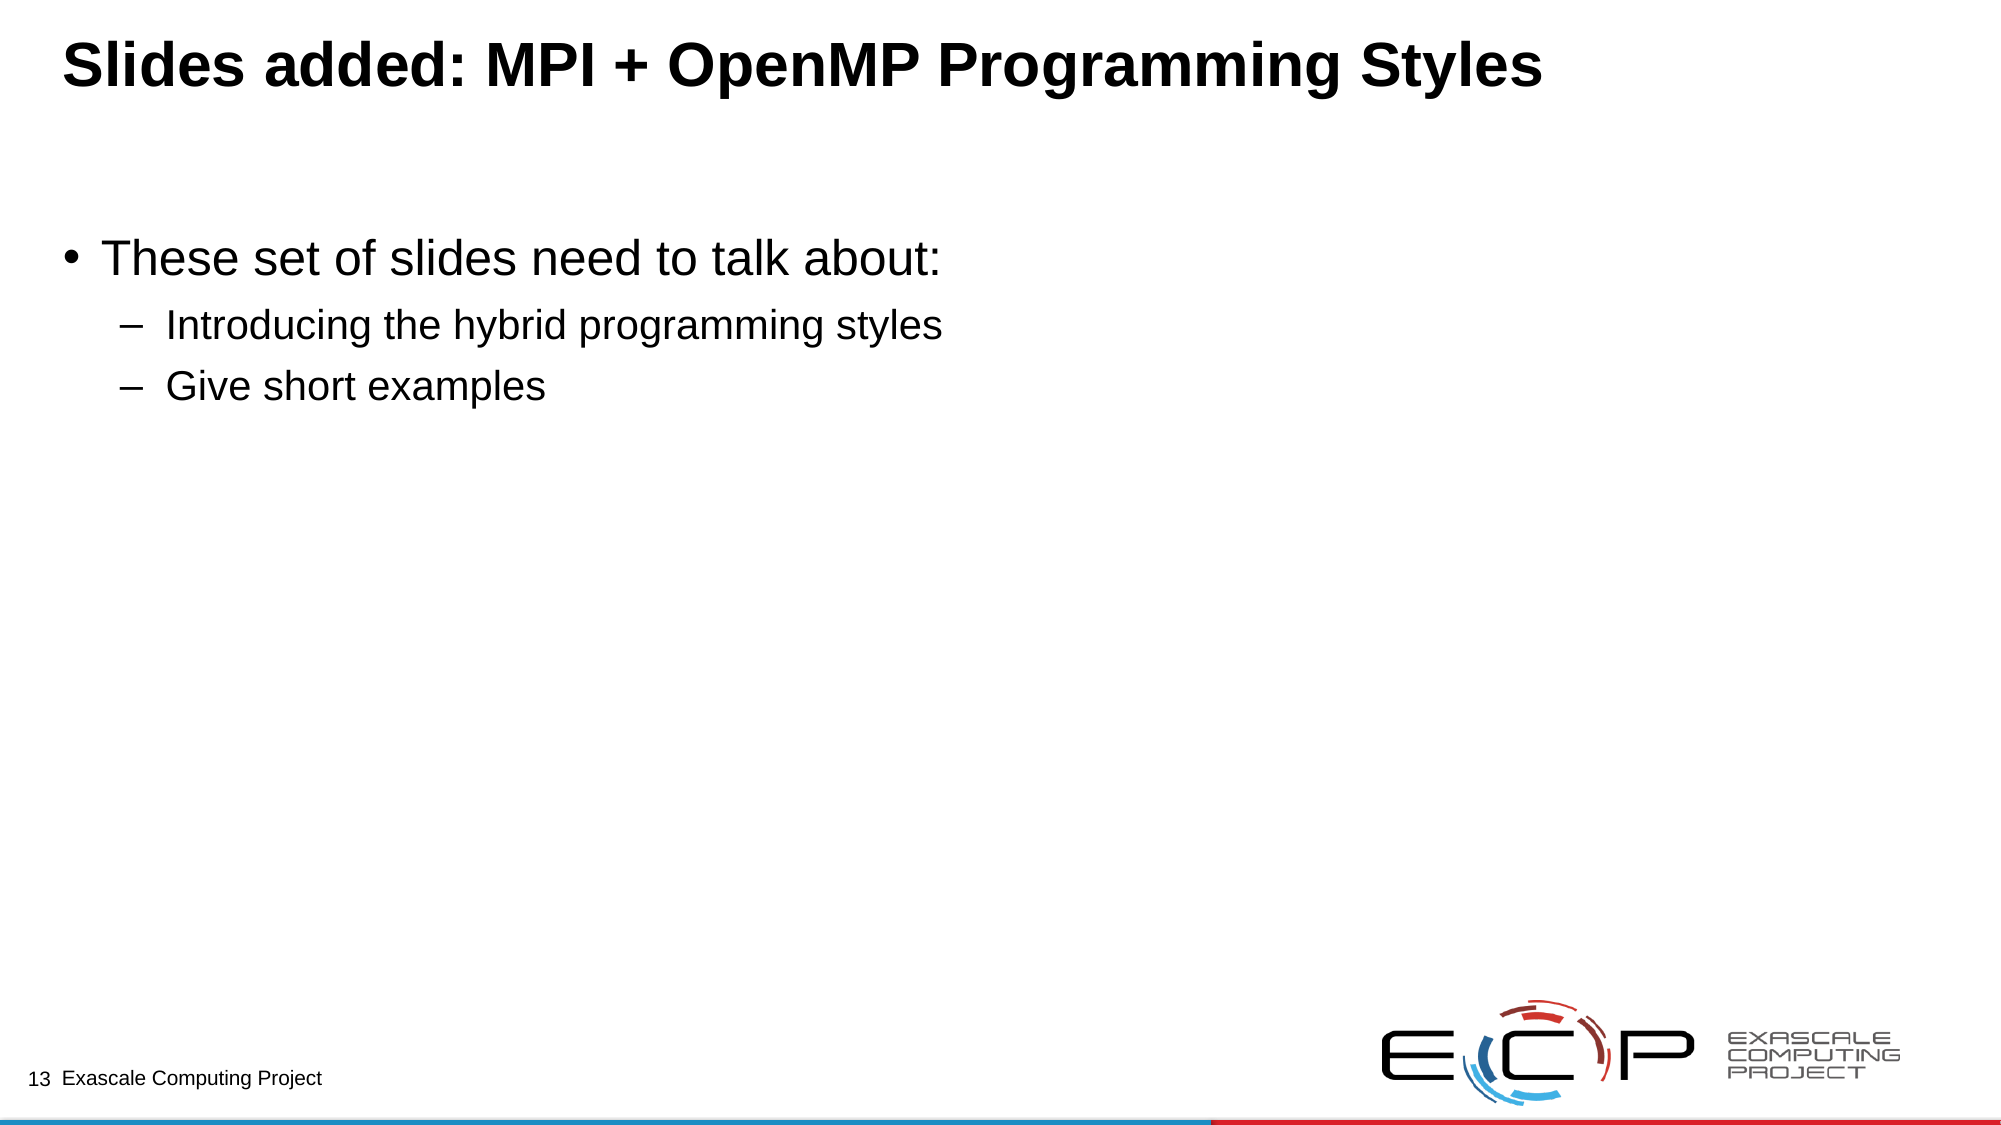

# Slides added: MPI + OpenMP Programming Styles
These set of slides need to talk about:
Introducing the hybrid programming styles
Give short examples